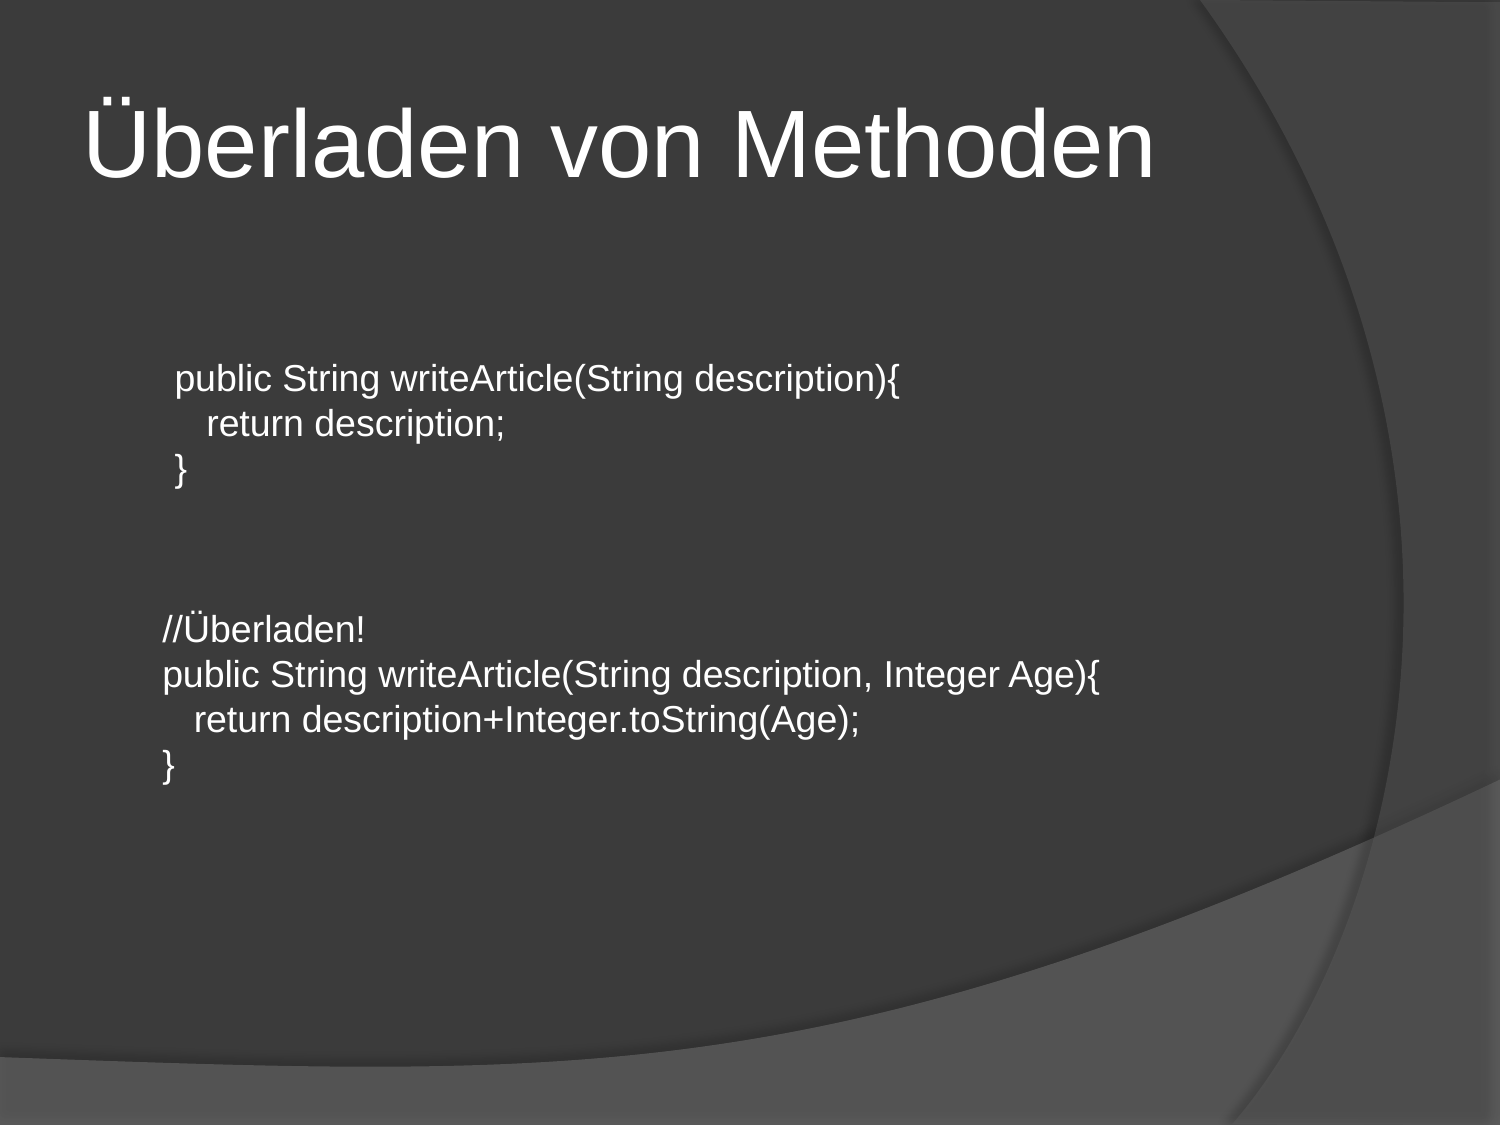

# Überladen von Methoden

public String writeArticle(String description){
   return description;
}
//Überladen!
public String writeArticle(String description, Integer Age){
   return description+Integer.toString(Age);
}